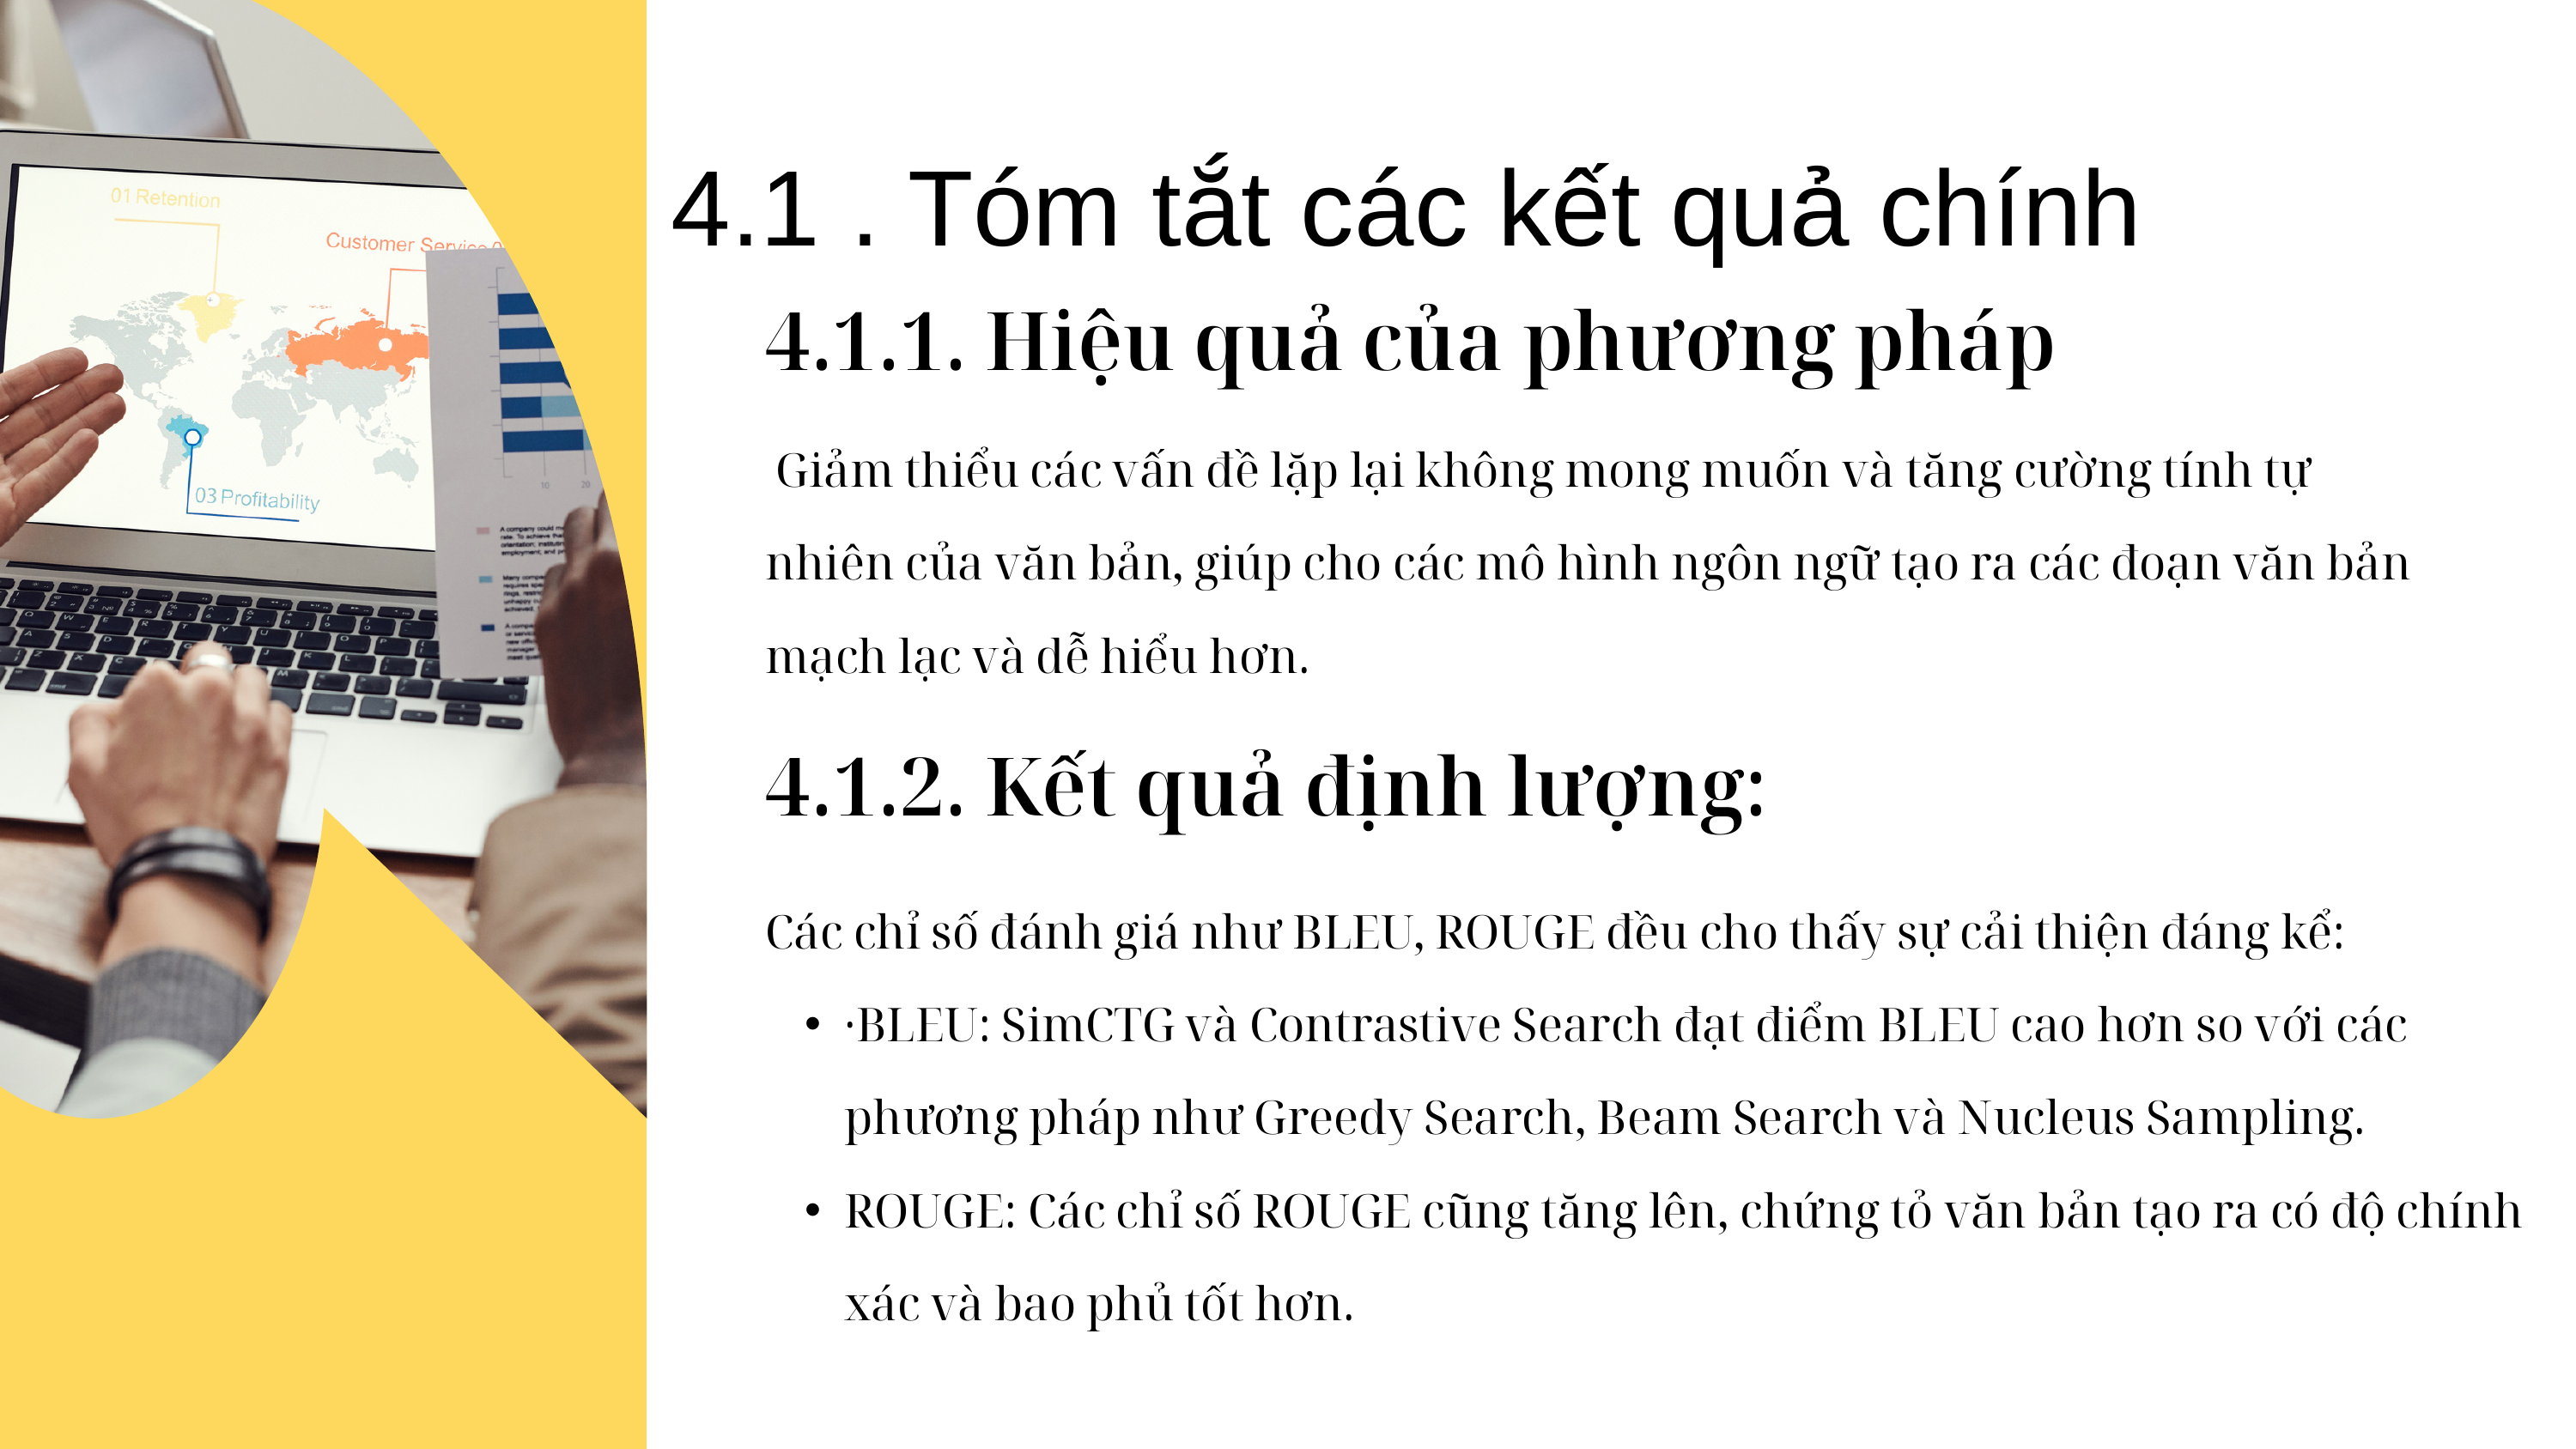

4.1 . Tóm tắt các kết quả chính
4.1.1. Hiệu quả của phương pháp
 Giảm thiểu các vấn đề lặp lại không mong muốn và tăng cường tính tự nhiên của văn bản, giúp cho các mô hình ngôn ngữ tạo ra các đoạn văn bản mạch lạc và dễ hiểu hơn.

4.1.2. Kết quả định lượng:
Các chỉ số đánh giá như BLEU, ROUGE đều cho thấy sự cải thiện đáng kể:
·BLEU: SimCTG và Contrastive Search đạt điểm BLEU cao hơn so với các phương pháp như Greedy Search, Beam Search và Nucleus Sampling.
ROUGE: Các chỉ số ROUGE cũng tăng lên, chứng tỏ văn bản tạo ra có độ chính xác và bao phủ tốt hơn.